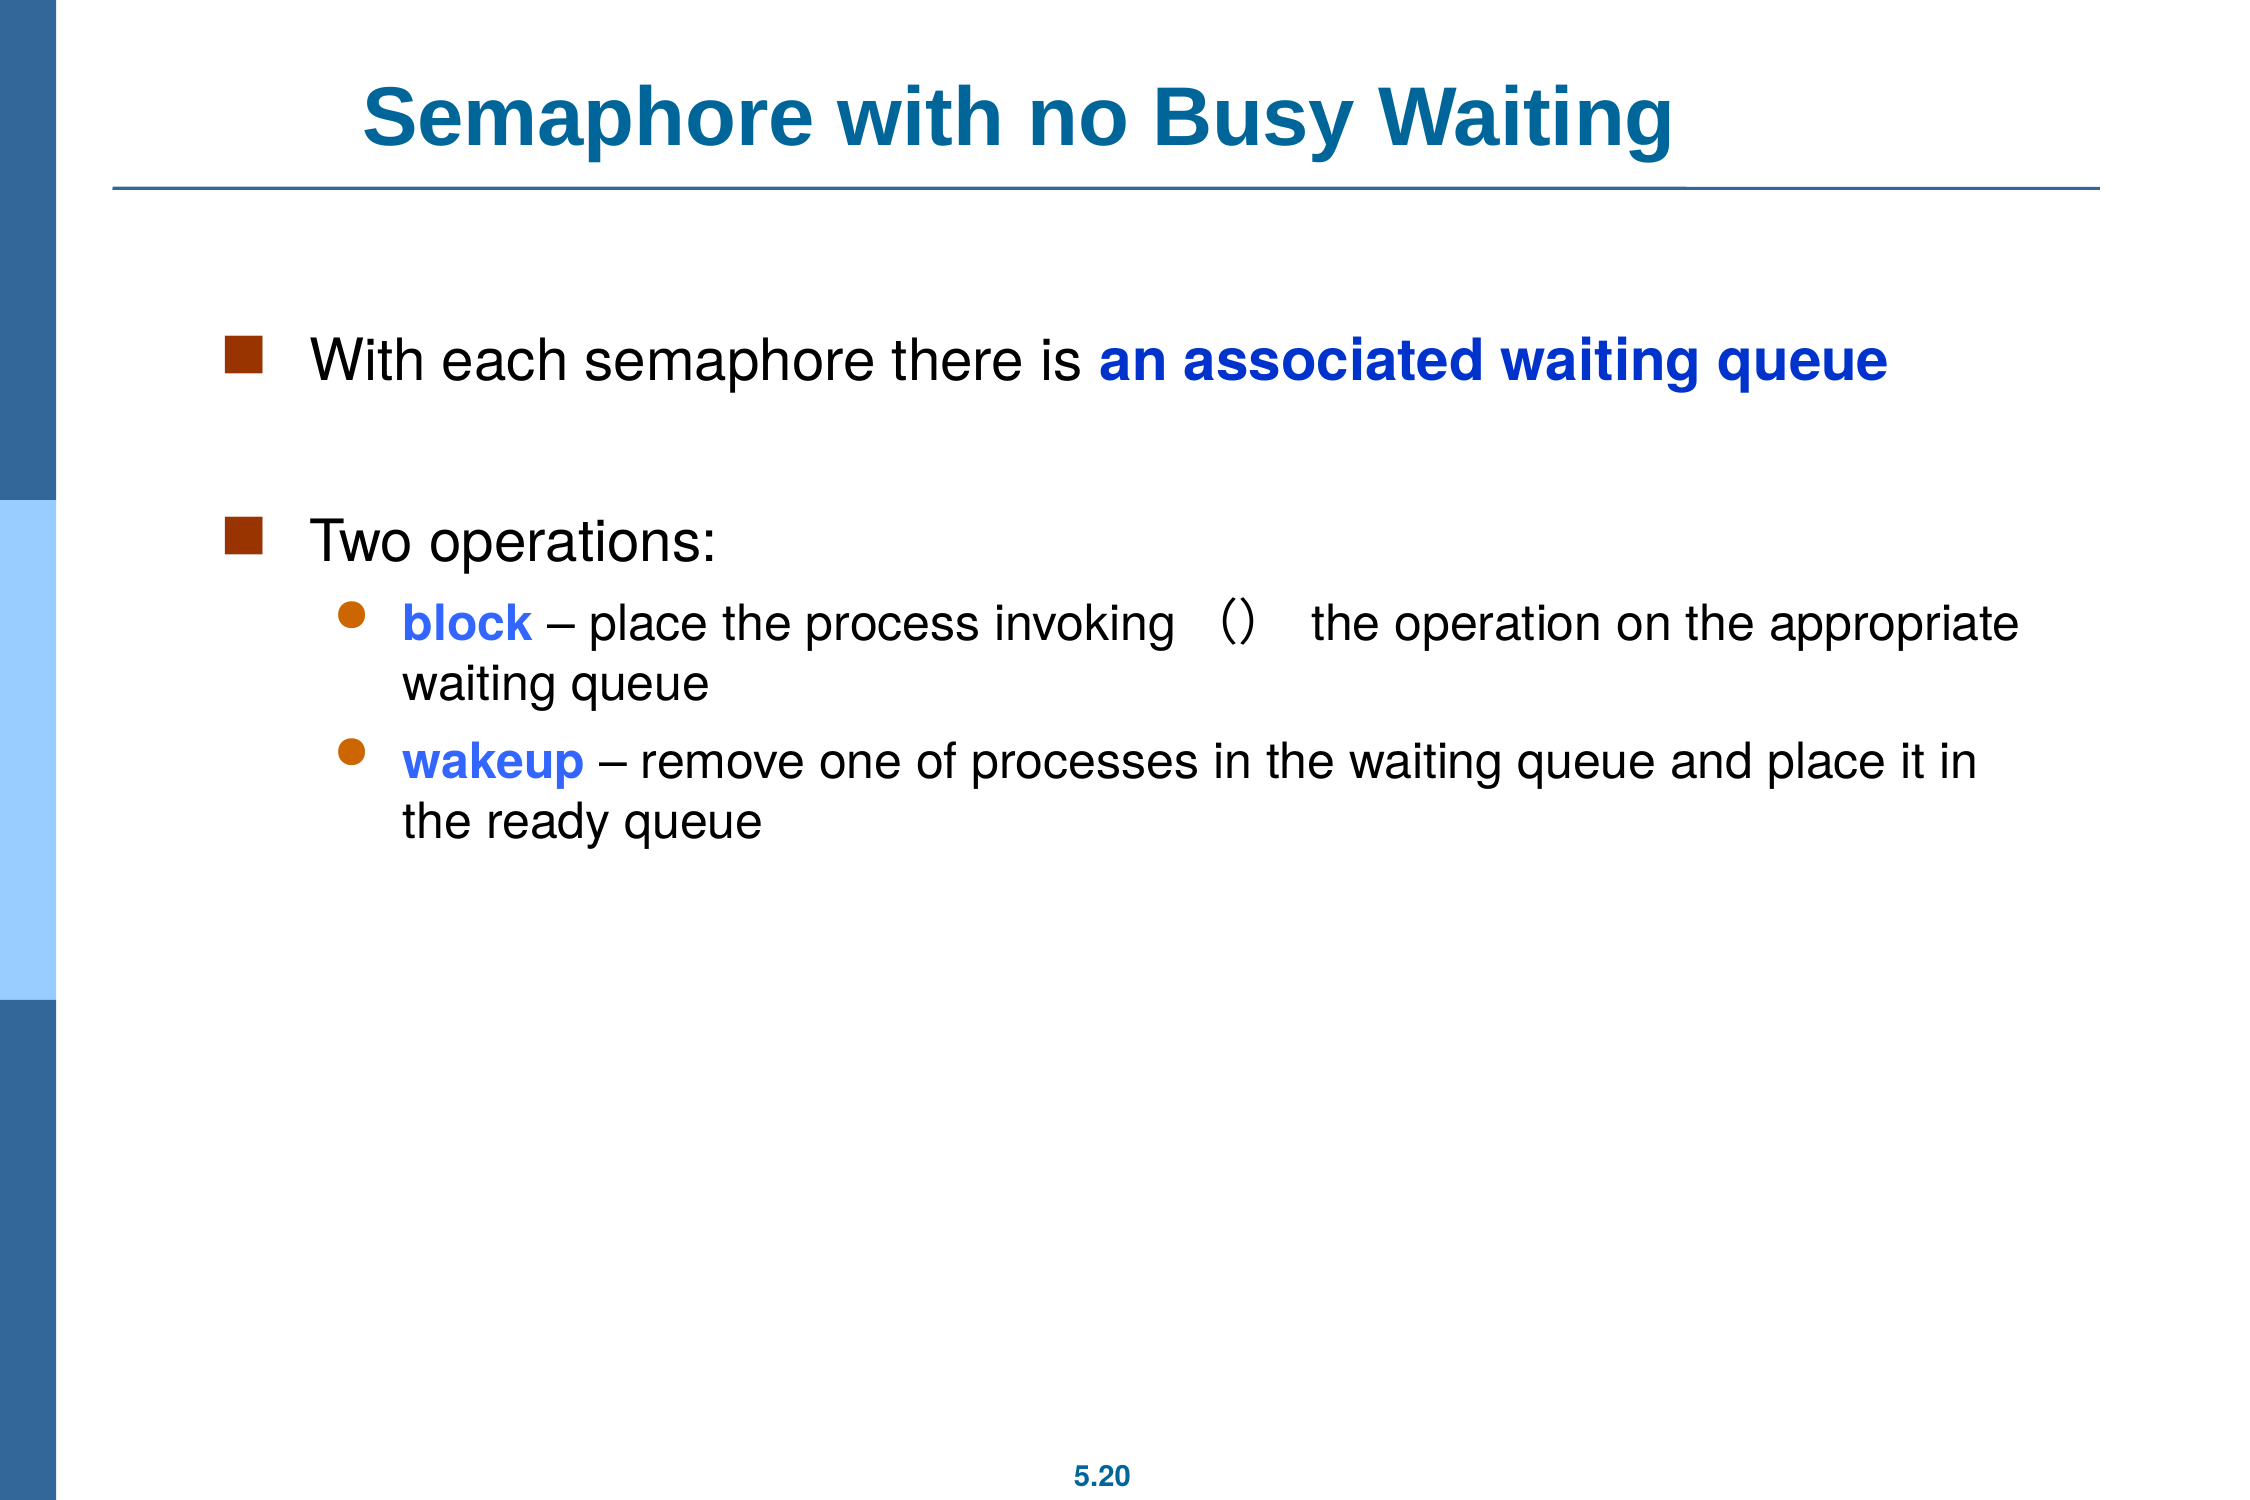

# Semaphore with no Busy Waiting
With each semaphore there is an associated waiting queue

Two operations:
block – place the process invoking（） the operation on the appropriate waiting queue
wakeup – remove one of processes in the waiting queue and place it in the ready queue